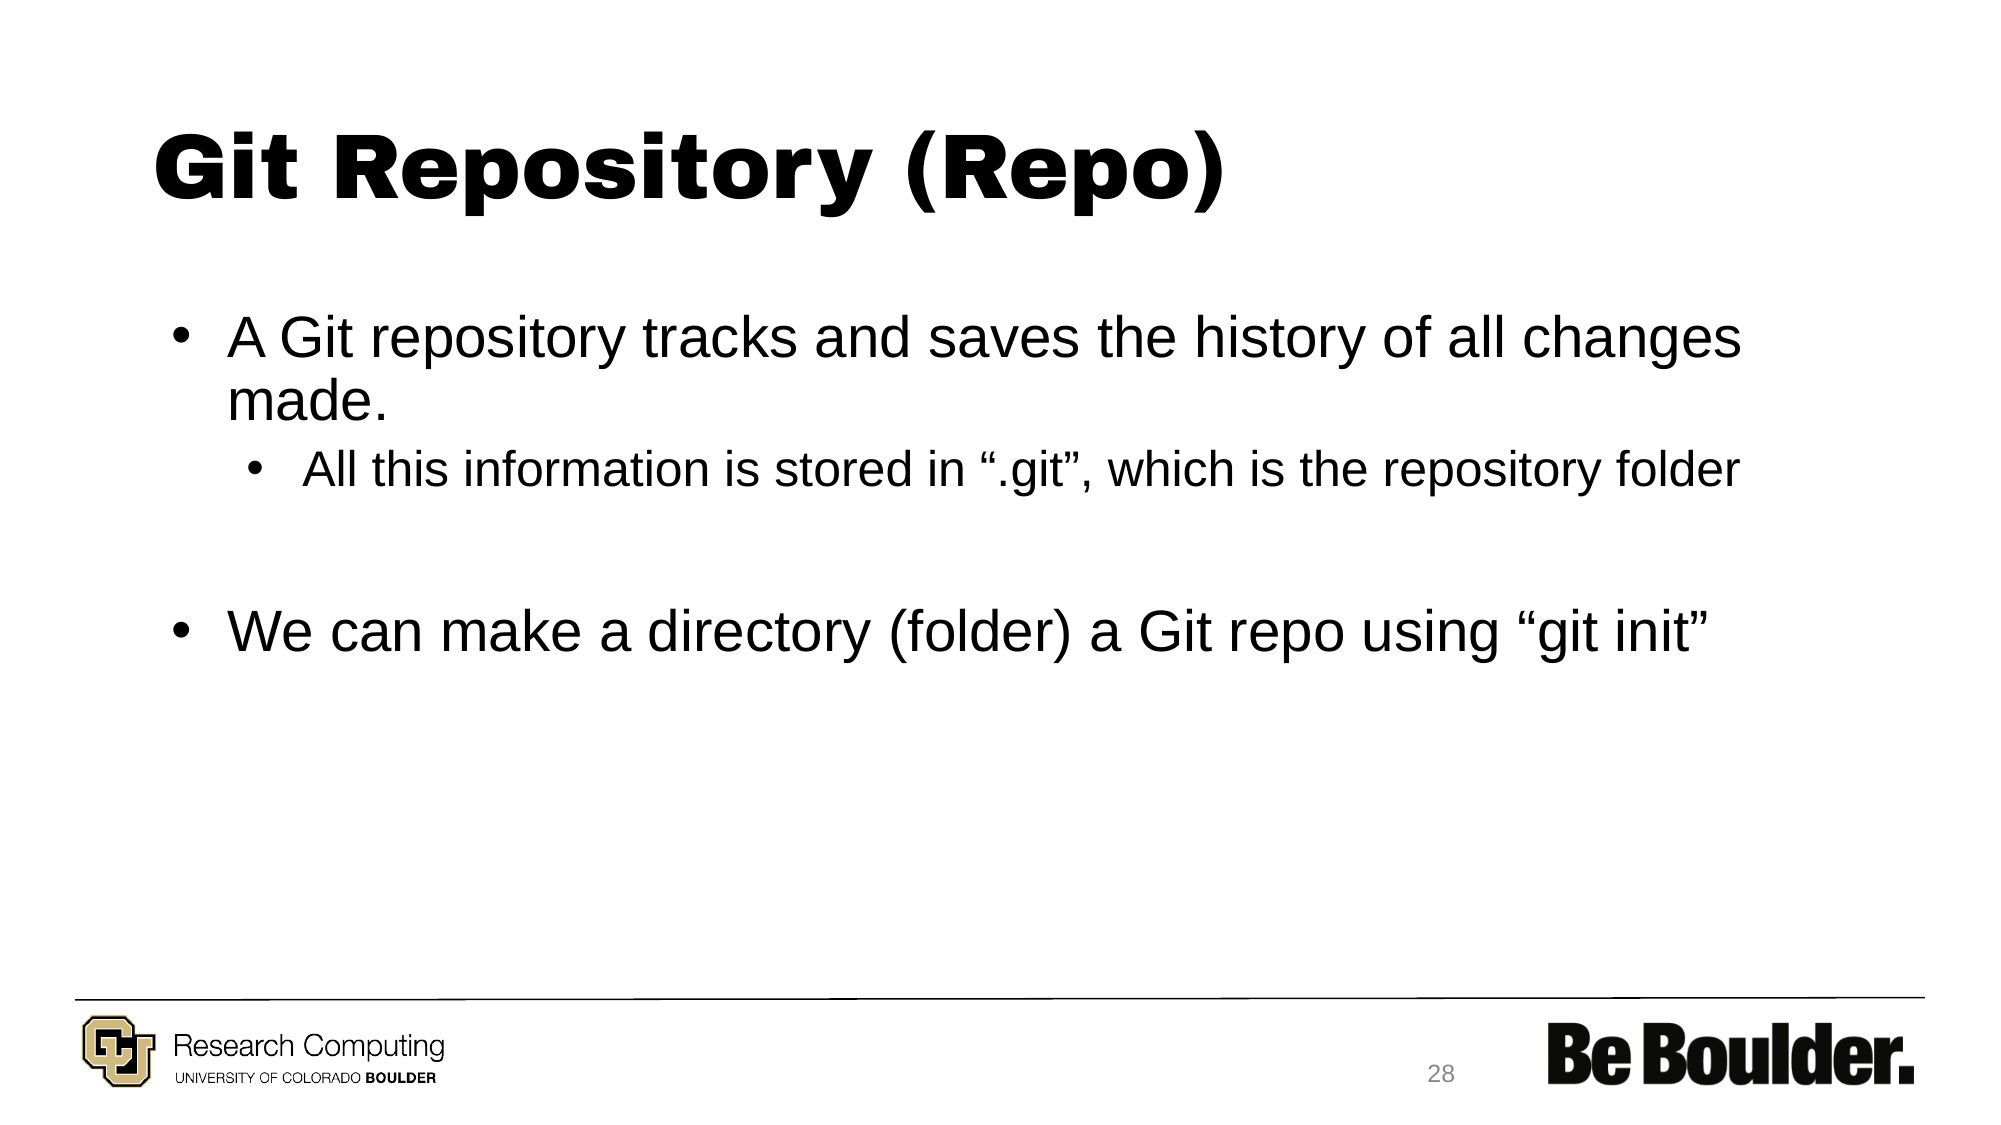

# Git Repository (Repo)
A Git repository tracks and saves the history of all changes made.
All this information is stored in “.git”, which is the repository folder

We can make a directory (folder) a Git repo using “git init”
28